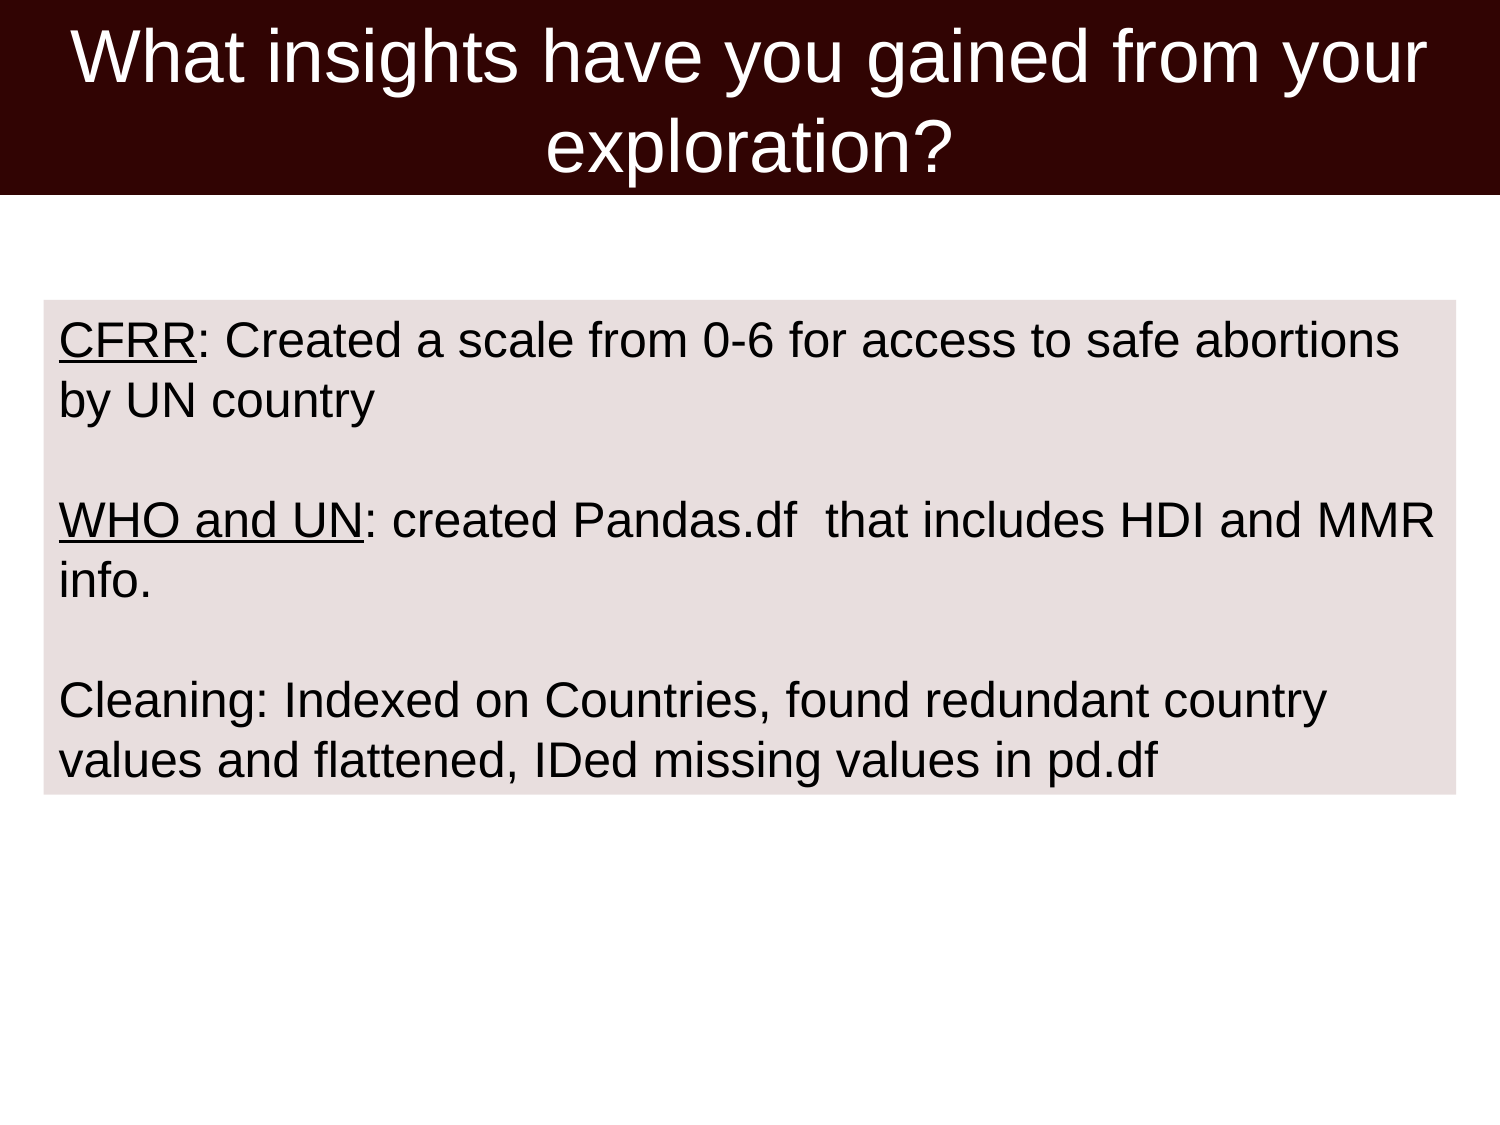

# What insights have you gained from your exploration?
CFRR: Created a scale from 0-6 for access to safe abortions by UN country

WHO and UN: created Pandas.df  that includes HDI and MMR info.

Cleaning: Indexed on Countries, found redundant country values and flattened, IDed missing values in pd.df